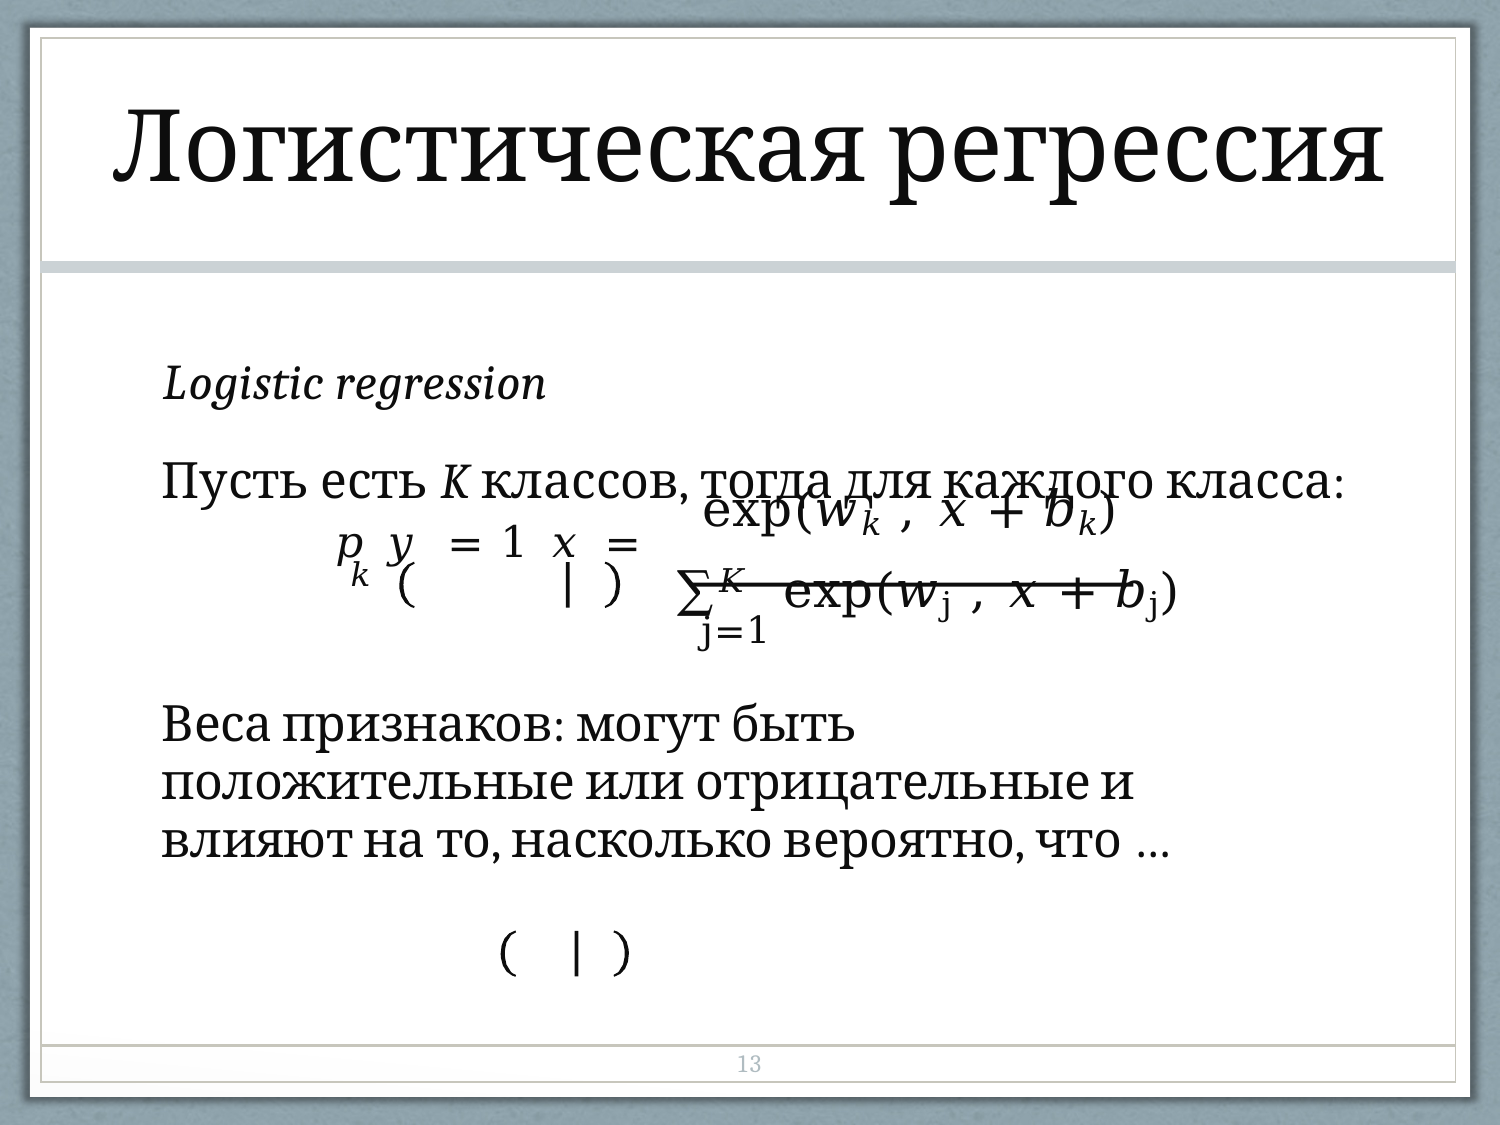

| Логистическая регрессия |
| --- |
| Logistic regression Пусть есть K классов, тогда для каждого класса: 𝑝 𝑦 = 1 𝑥 = exp(𝑤𝑘 , 𝑥 + 𝑏𝑘) 𝑘 ∑𝐾 exp(𝑤j , 𝑥 + 𝑏j) j=1 Веса признаков: могут быть положительные или отрицательные и влияют на то, насколько вероятно, что … |
| 13 |